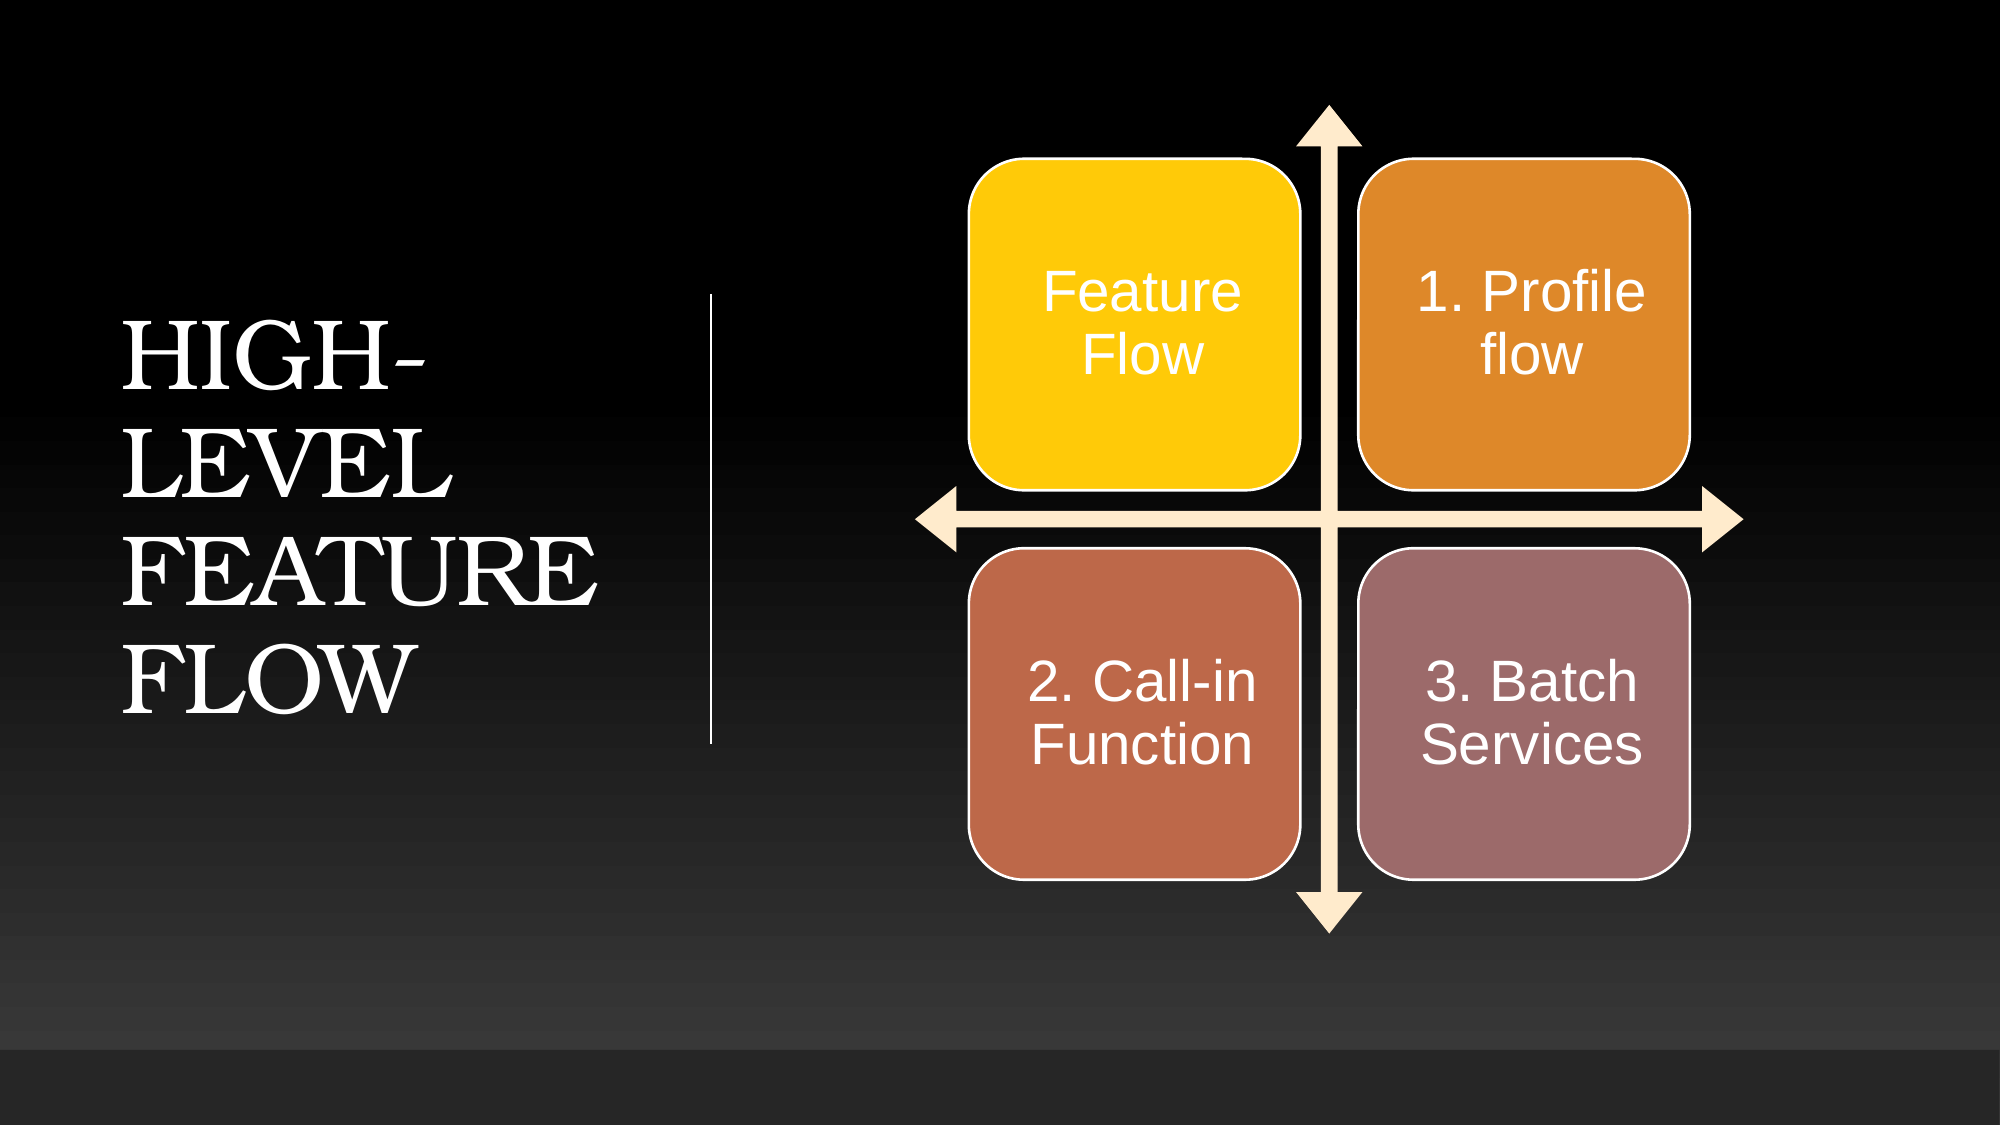

# HIGH-LEVEL FEATURE FLOW
Feature Flow
1. Profile flow
2. Call-in Function
3. Batch Services